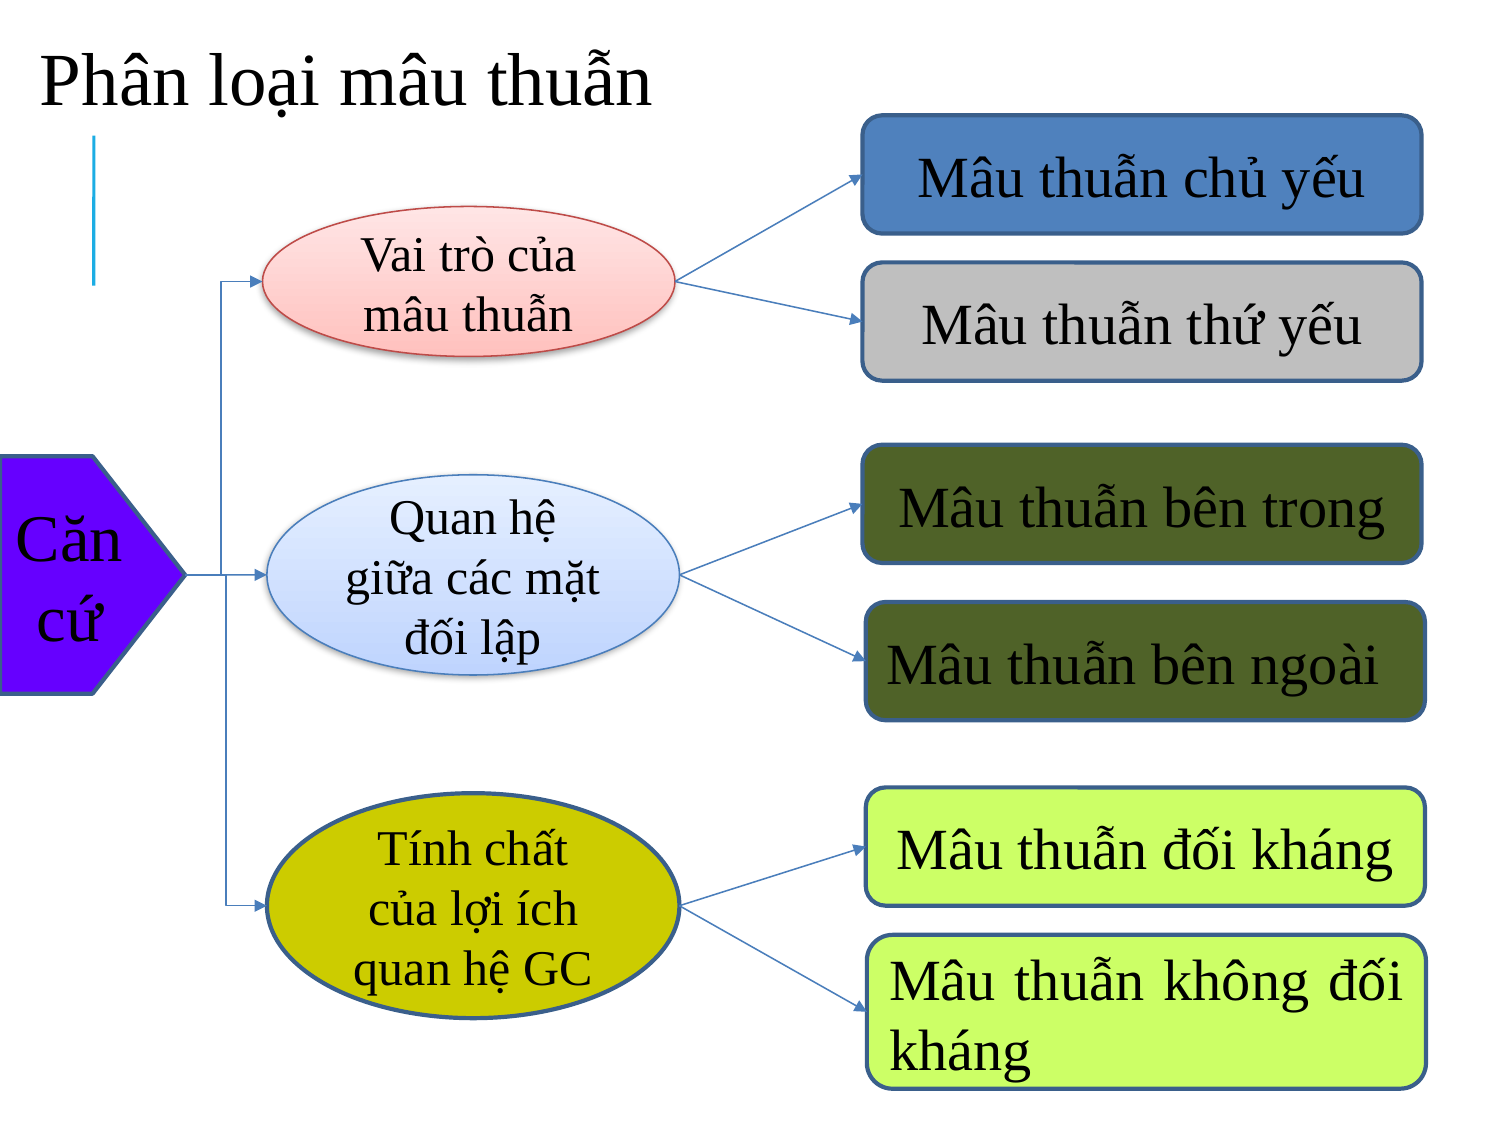

# Phân loại mâu thuẫn
Mâu thuẫn chủ yếu
Vai trò của mâu thuẫn
Mâu thuẫn thứ yếu
Mâu thuẫn bên trong
Căn cứ
Quan hệ giữa các mặt đối lập
Mâu thuẫn bên ngoài
Mâu thuẫn đối kháng
Tính chất của lợi ích quan hệ GC
Mâu thuẫn không đối kháng
82